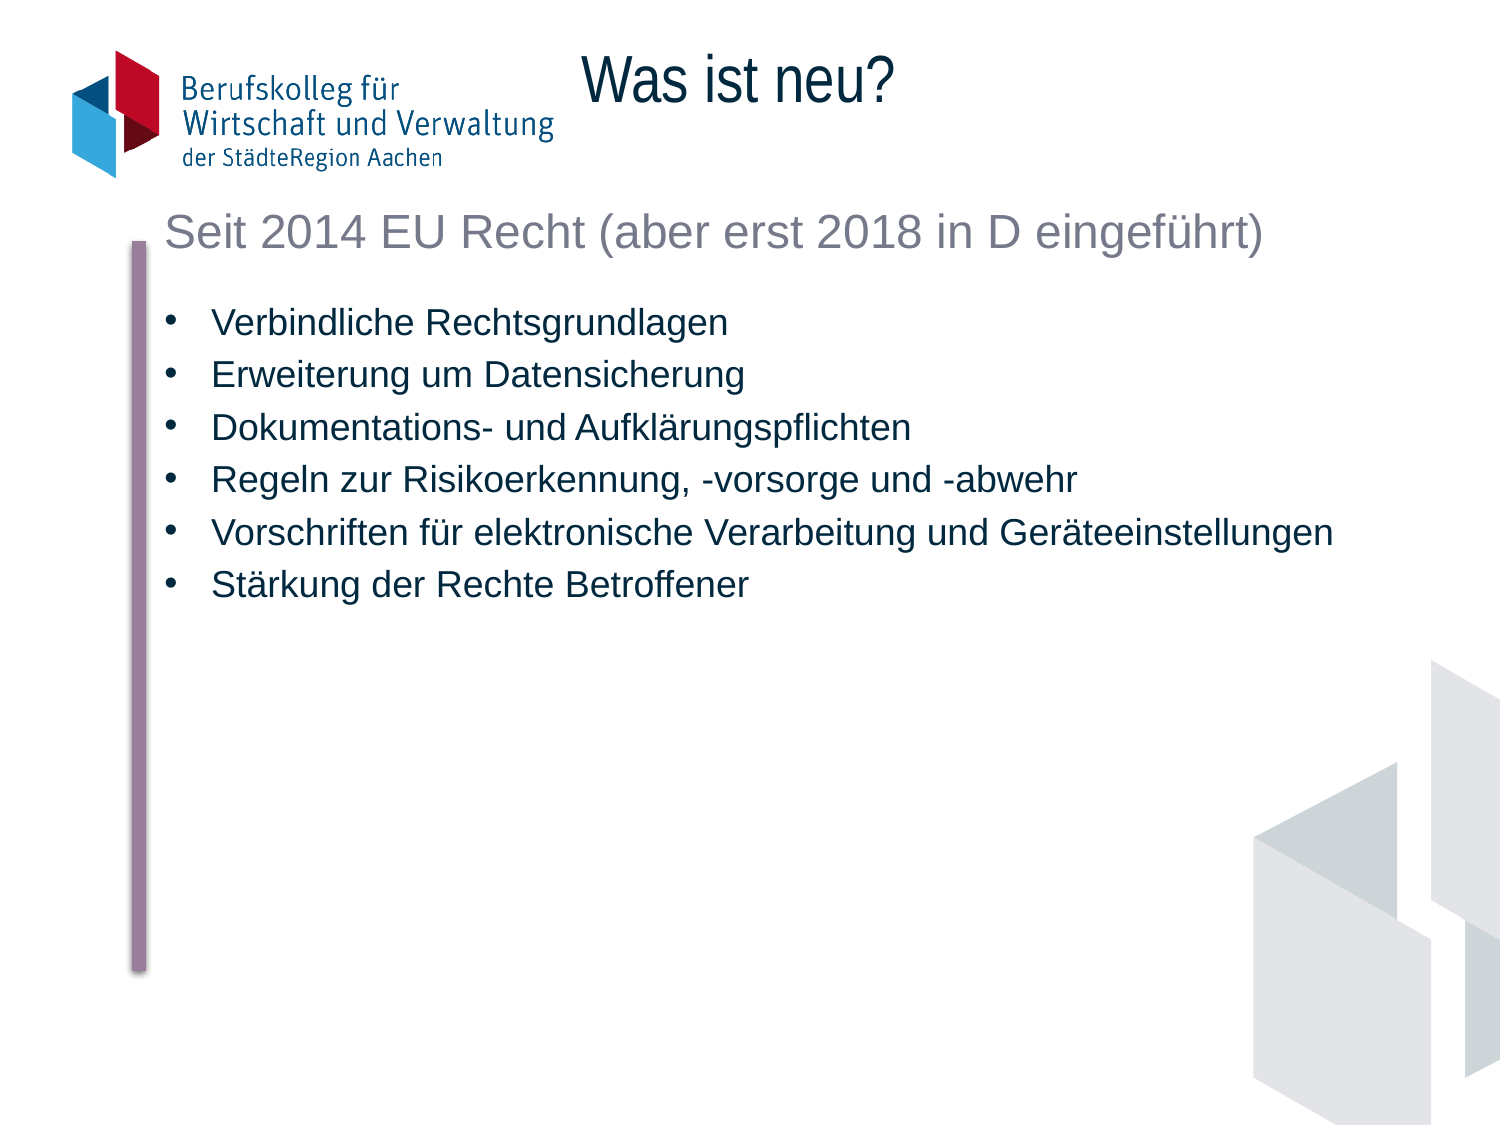

# Was ist neu?
Seit 2014 EU Recht (aber erst 2018 in D eingeführt)

Verbindliche Rechtsgrundlagen
Erweiterung um Datensicherung
Dokumentations- und Aufklärungspflichten
Regeln zur Risikoerkennung, -vorsorge und -abwehr
Vorschriften für elektronische Verarbeitung und Geräteeinstellungen
Stärkung der Rechte Betroffener